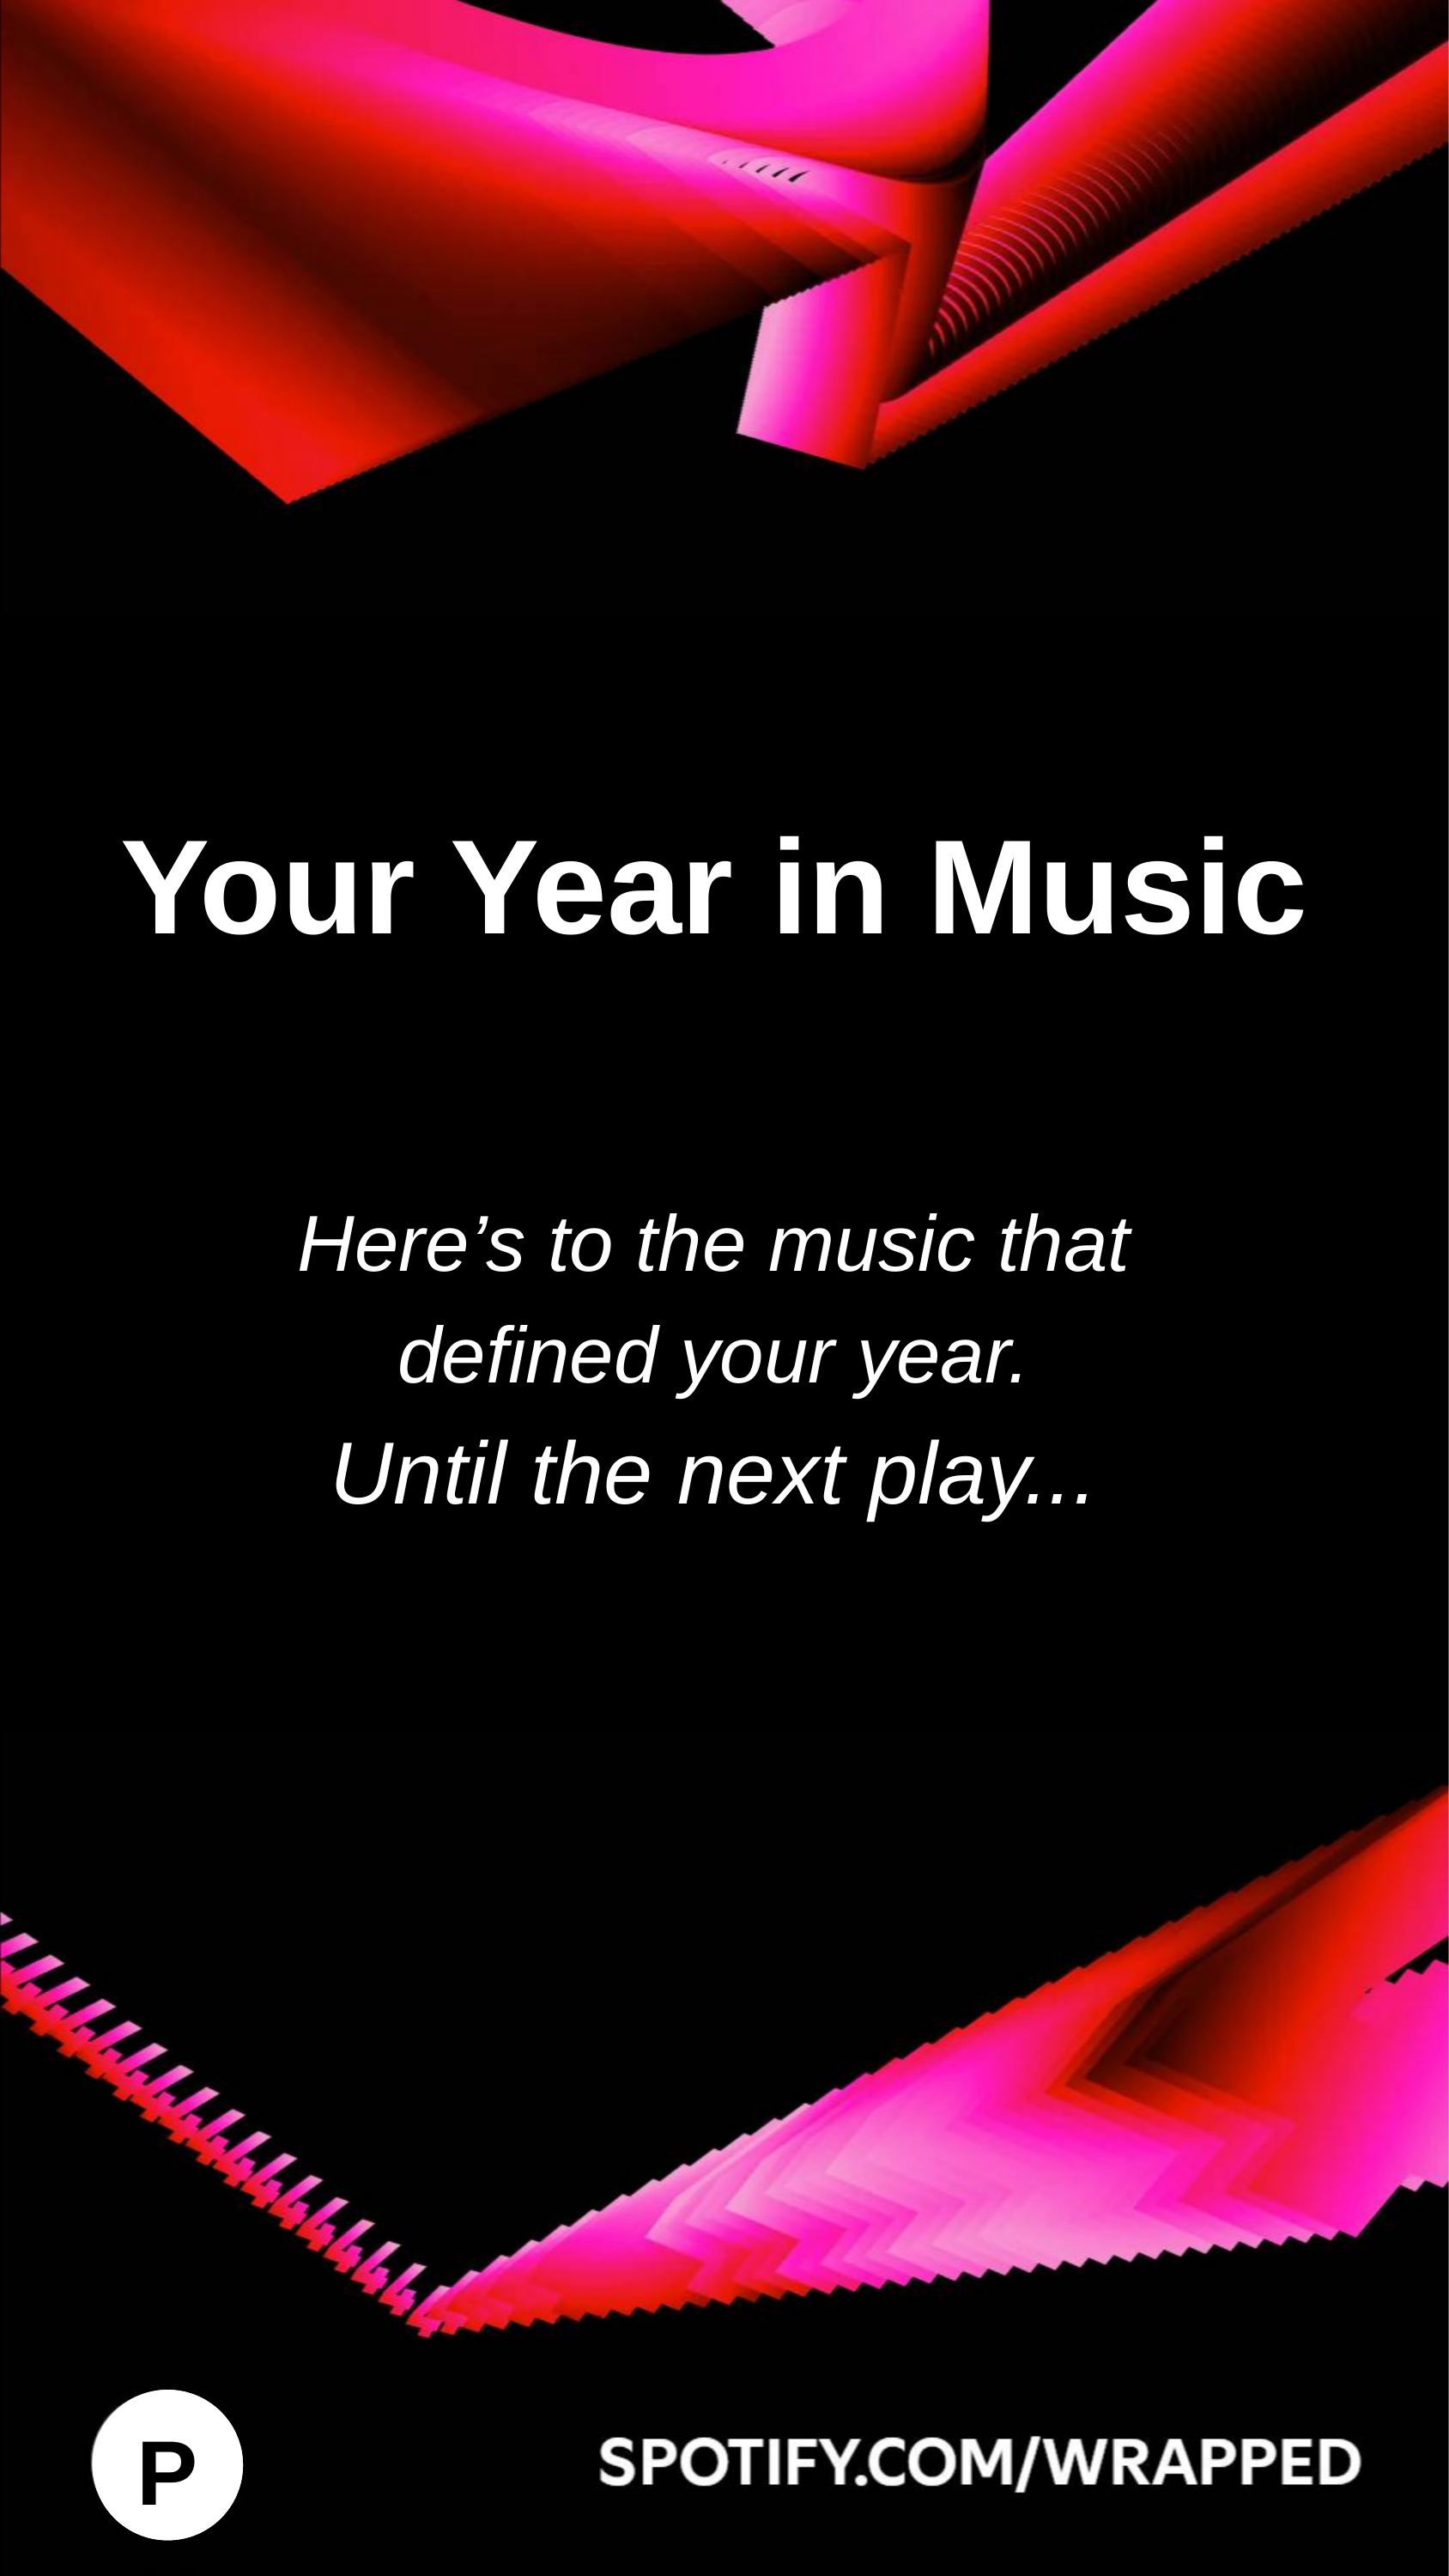

Your Year in Music

Here’s to the music that defined your year.
Until the next play...

PY